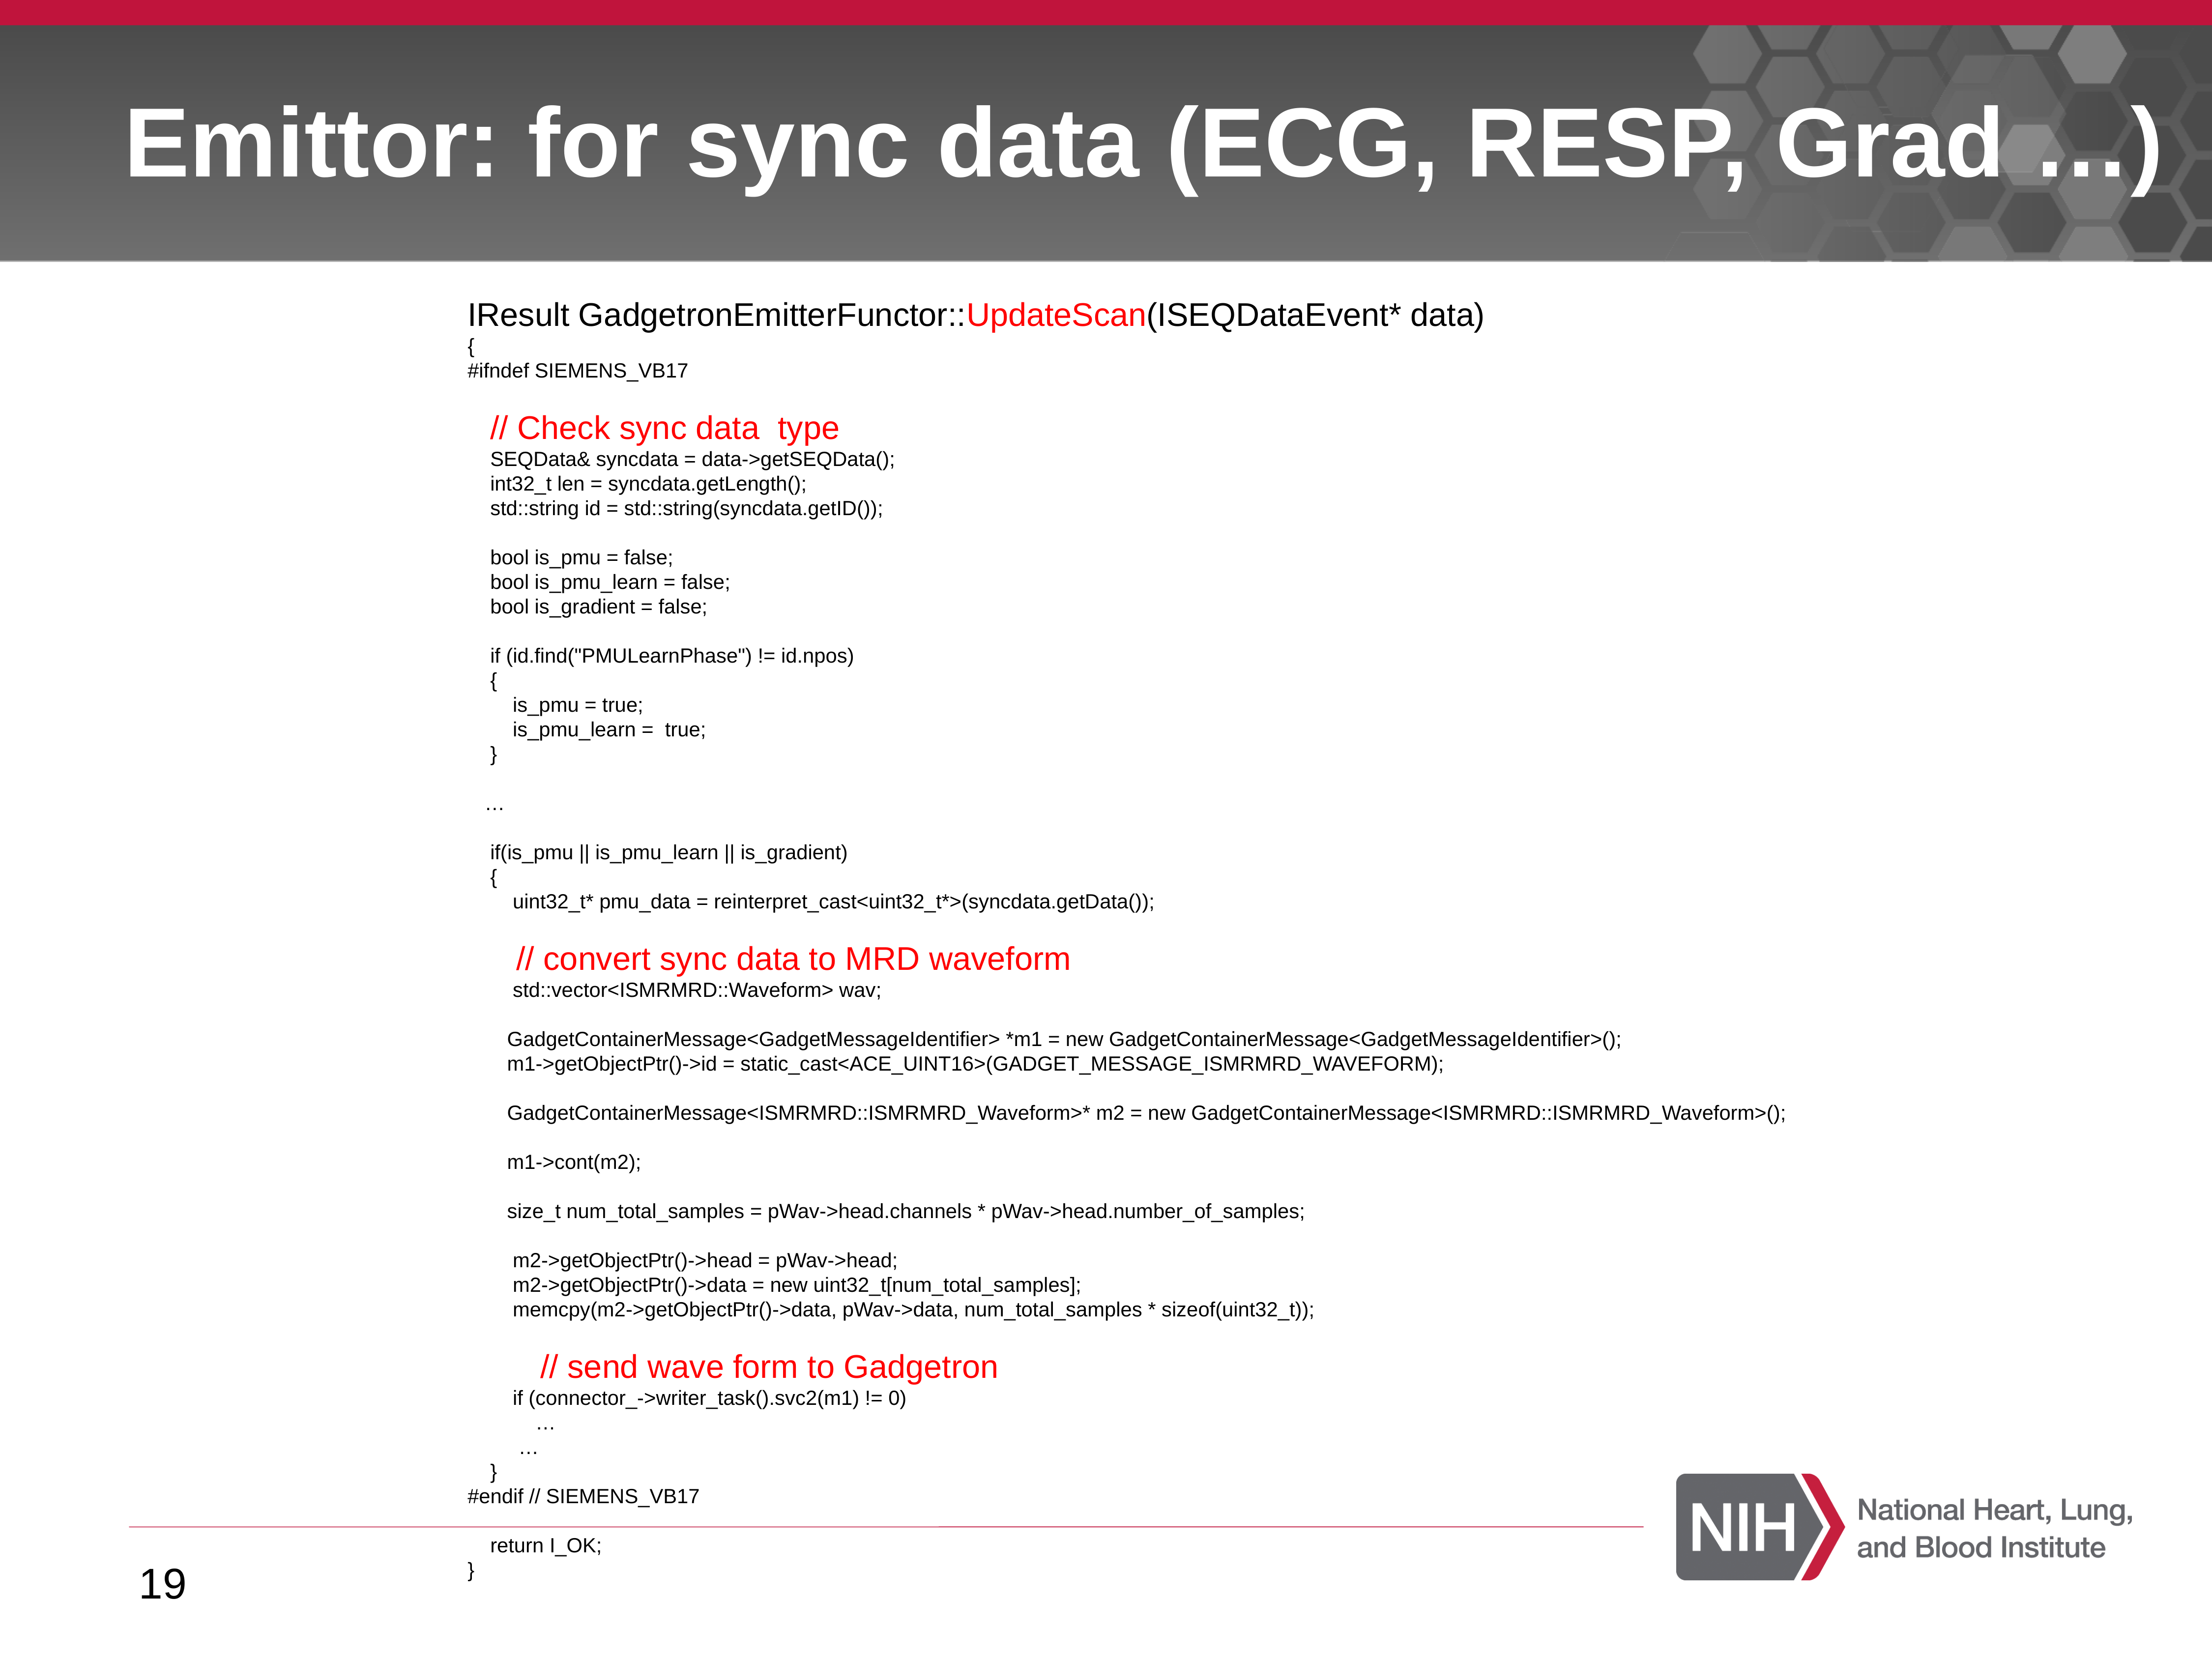

# Emittor: for sync data (ECG, RESP, Grad …)
IResult GadgetronEmitterFunctor::UpdateScan(ISEQDataEvent* data)
{
#ifndef SIEMENS_VB17

    // Check sync data  type
    SEQData& syncdata = data->getSEQData();
    int32_t len = syncdata.getLength();
    std::string id = std::string(syncdata.getID());

    bool is_pmu = false;
    bool is_pmu_learn = false;
    bool is_gradient = false;

    if (id.find("PMULearnPhase") != id.npos)
    {
        is_pmu = true;
        is_pmu_learn =  true;
    }

   …

    if(is_pmu || is_pmu_learn || is_gradient)
    {
        uint32_t* pmu_data = reinterpret_cast<uint32_t*>(syncdata.getData());

        // convert sync data to MRD waveform
        std::vector<ISMRMRD::Waveform> wav;

       GadgetContainerMessage<GadgetMessageIdentifier> *m1 = new GadgetContainerMessage<GadgetMessageIdentifier>();
       m1->getObjectPtr()->id = static_cast<ACE_UINT16>(GADGET_MESSAGE_ISMRMRD_WAVEFORM);

       GadgetContainerMessage<ISMRMRD::ISMRMRD_Waveform>* m2 = new GadgetContainerMessage<ISMRMRD::ISMRMRD_Waveform>();

       m1->cont(m2);

       size_t num_total_samples = pWav->head.channels * pWav->head.number_of_samples;

        m2->getObjectPtr()->head = pWav->head;
        m2->getObjectPtr()->data = new uint32_t[num_total_samples];
        memcpy(m2->getObjectPtr()->data, pWav->data, num_total_samples * sizeof(uint32_t));

        // send wave form to Gadgetron
        if (connector_->writer_task().svc2(m1) != 0)
            …
         …
    }
#endif // SIEMENS_VB17

    return I_OK;
}
19